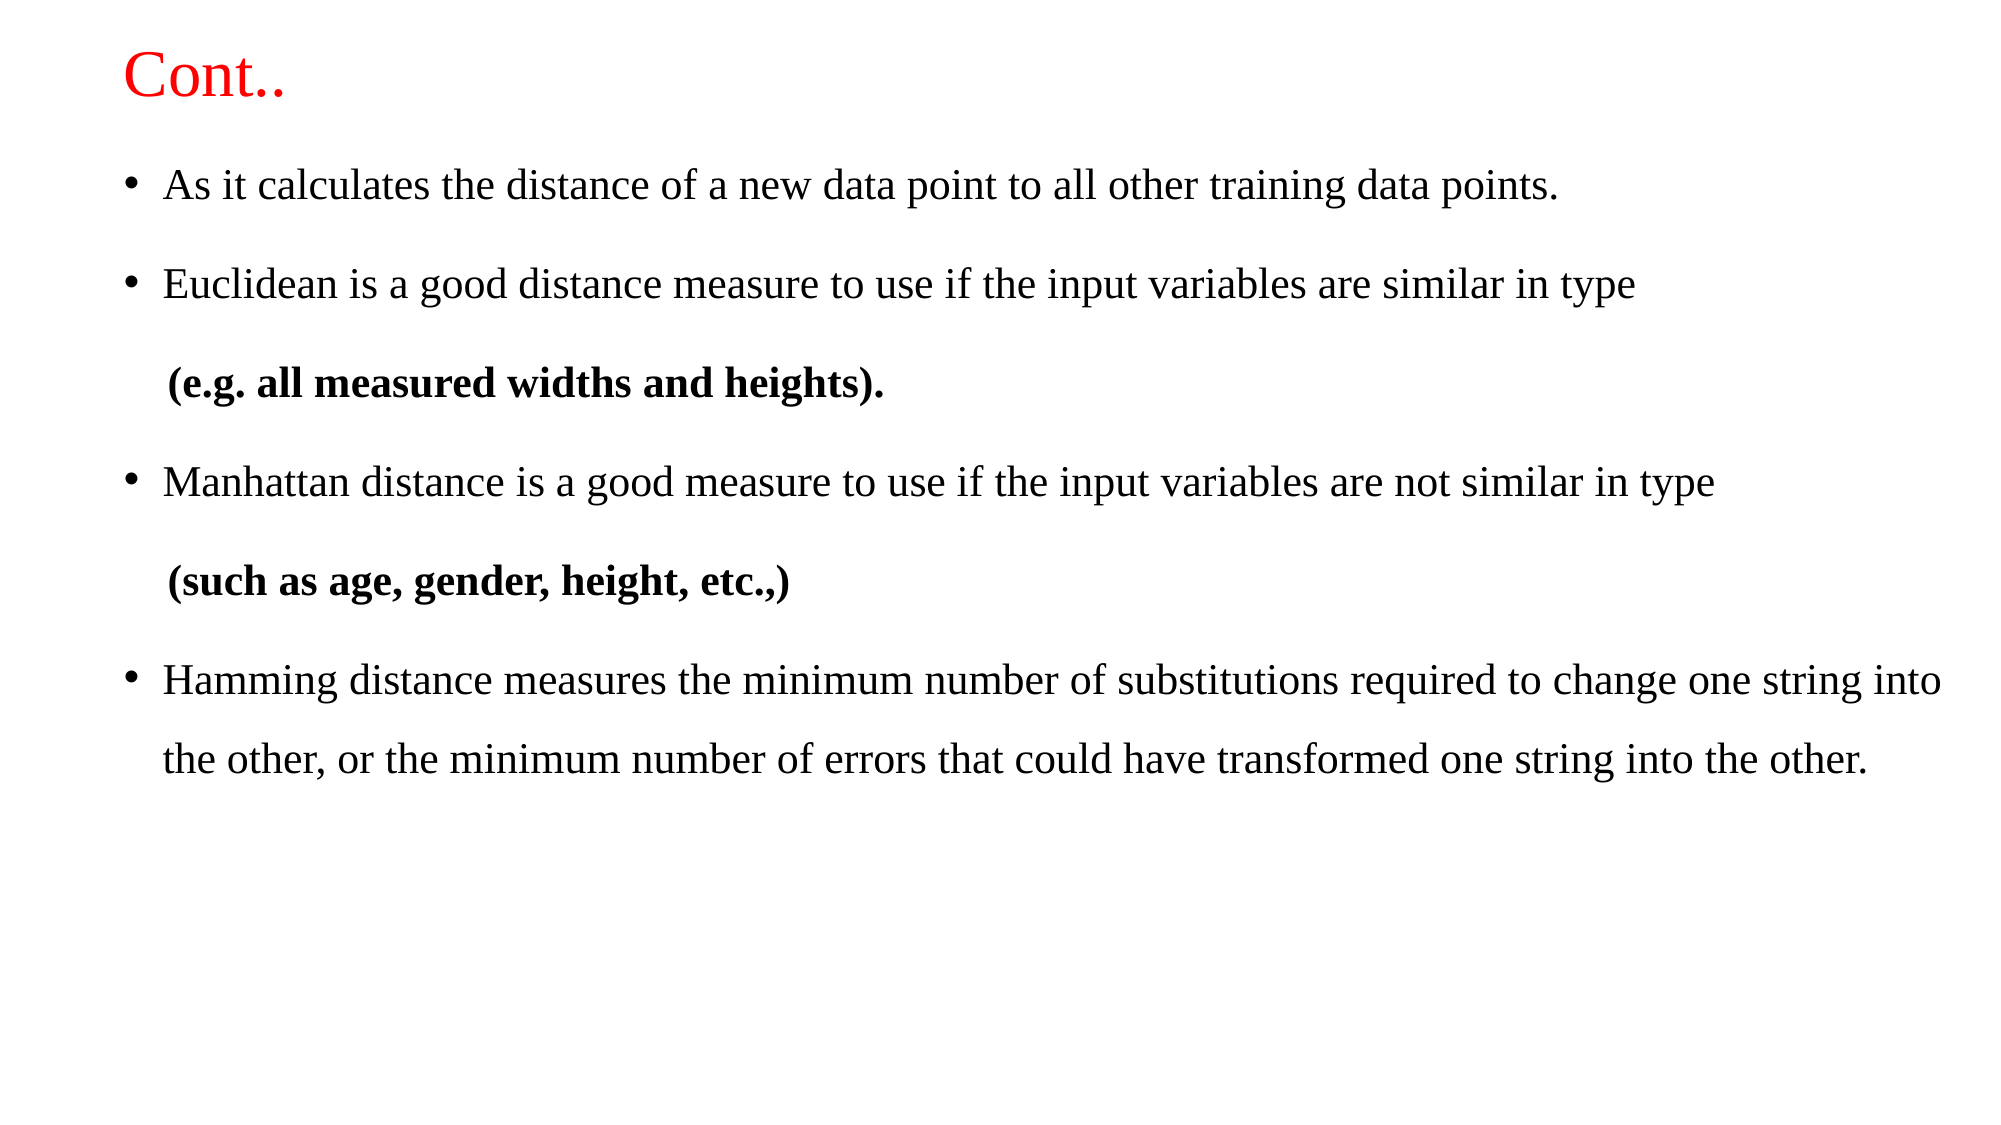

# Cont..
As it calculates the distance of a new data point to all other training data points.
Euclidean is a good distance measure to use if the input variables are similar in type
    (e.g. all measured widths and heights).
Manhattan distance is a good measure to use if the input variables are not similar in type
    (such as age, gender, height, etc.,)
Hamming distance measures the minimum number of substitutions required to change one string into the other, or the minimum number of errors that could have transformed one string into the other.